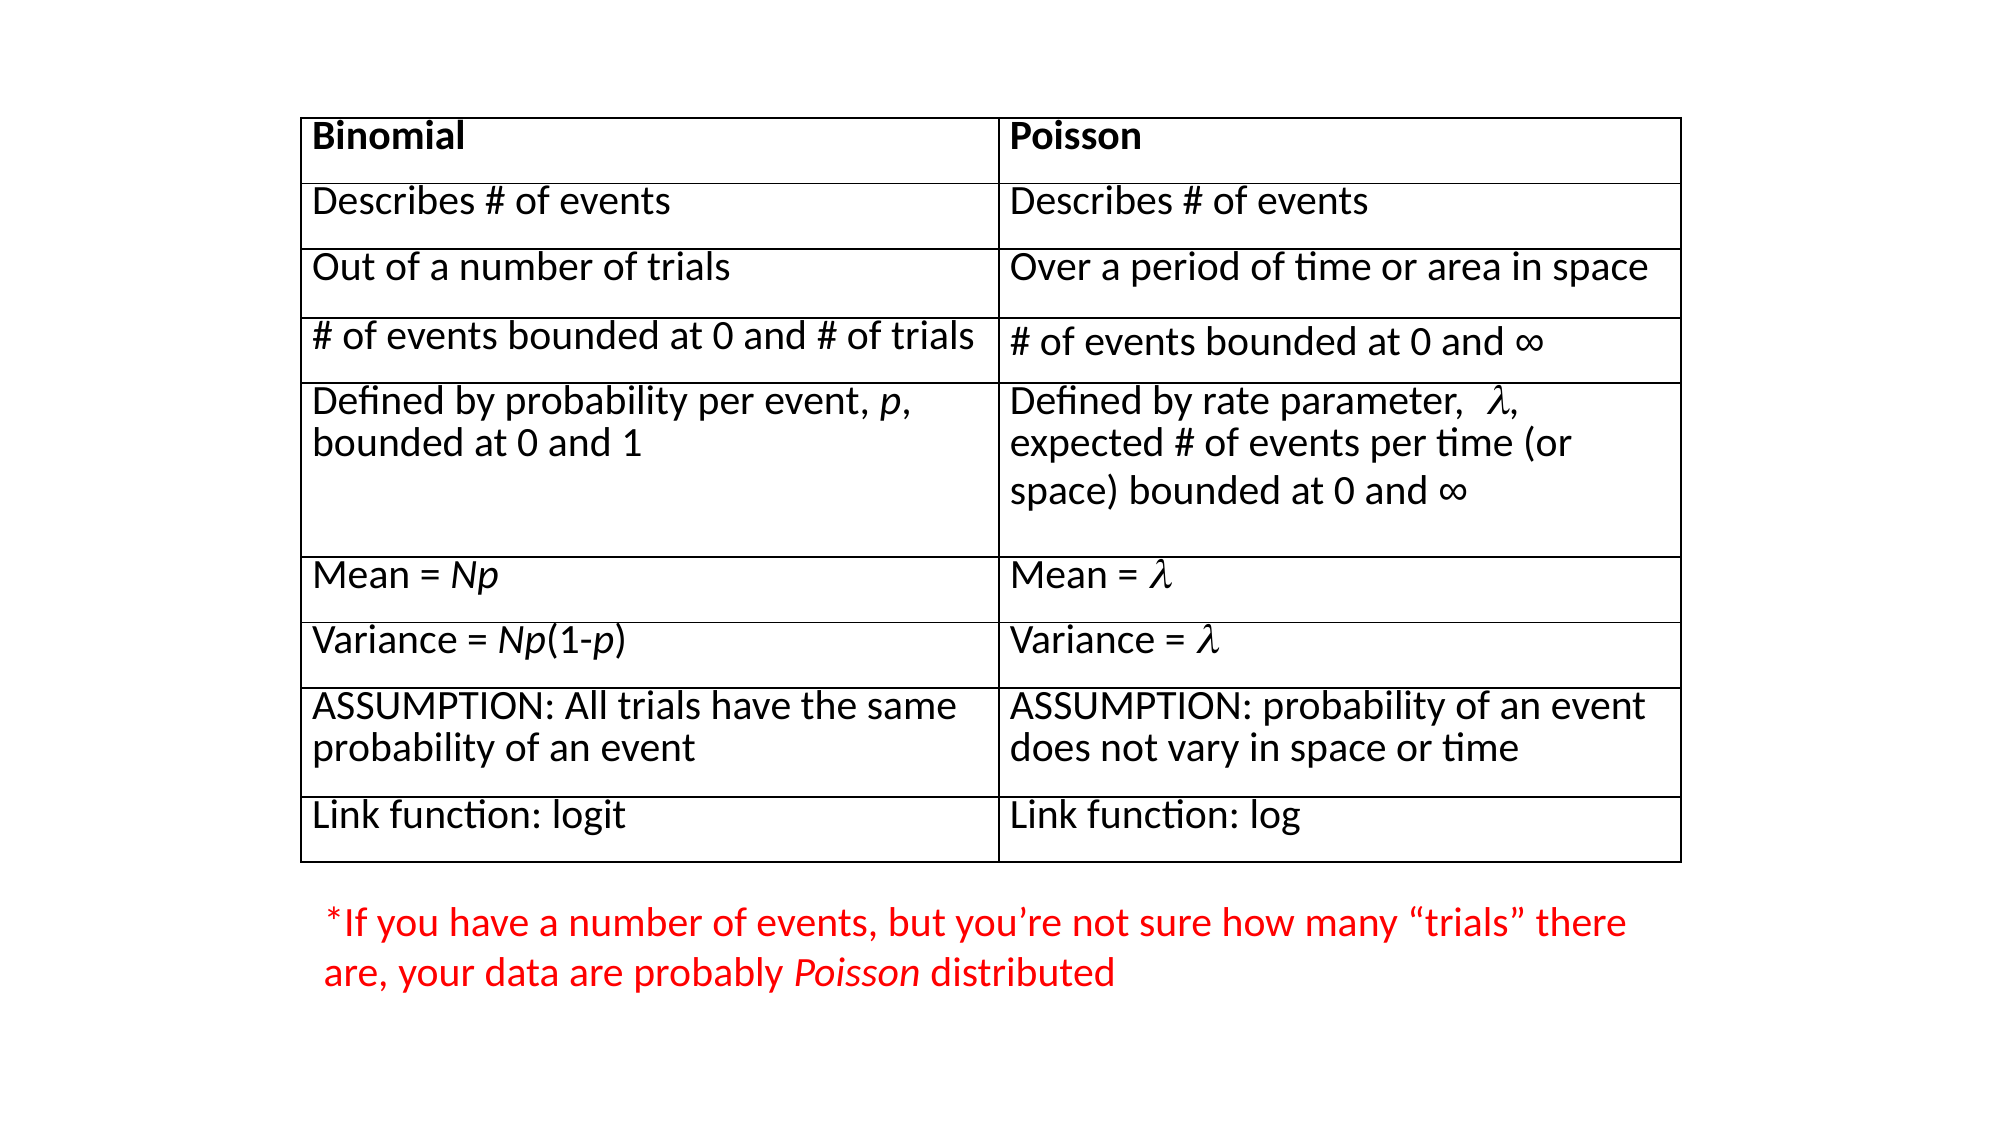

| Binomial | Poisson |
| --- | --- |
| Describes # of events | Describes # of events |
| Out of a number of trials | Over a period of time or area in space |
| # of events bounded at 0 and # of trials | # of events bounded at 0 and ∞ |
| Defined by probability per event, p, bounded at 0 and 1 | Defined by rate parameter, λ, expected # of events per time (or space) bounded at 0 and ∞ |
| Mean = Np | Mean = λ |
| Variance = Np(1-p) | Variance = λ |
| ASSUMPTION: All trials have the same probability of an event | ASSUMPTION: probability of an event does not vary in space or time |
| Link function: logit | Link function: log |
*If you have a number of events, but you’re not sure how many “trials” there are, your data are probably Poisson distributed